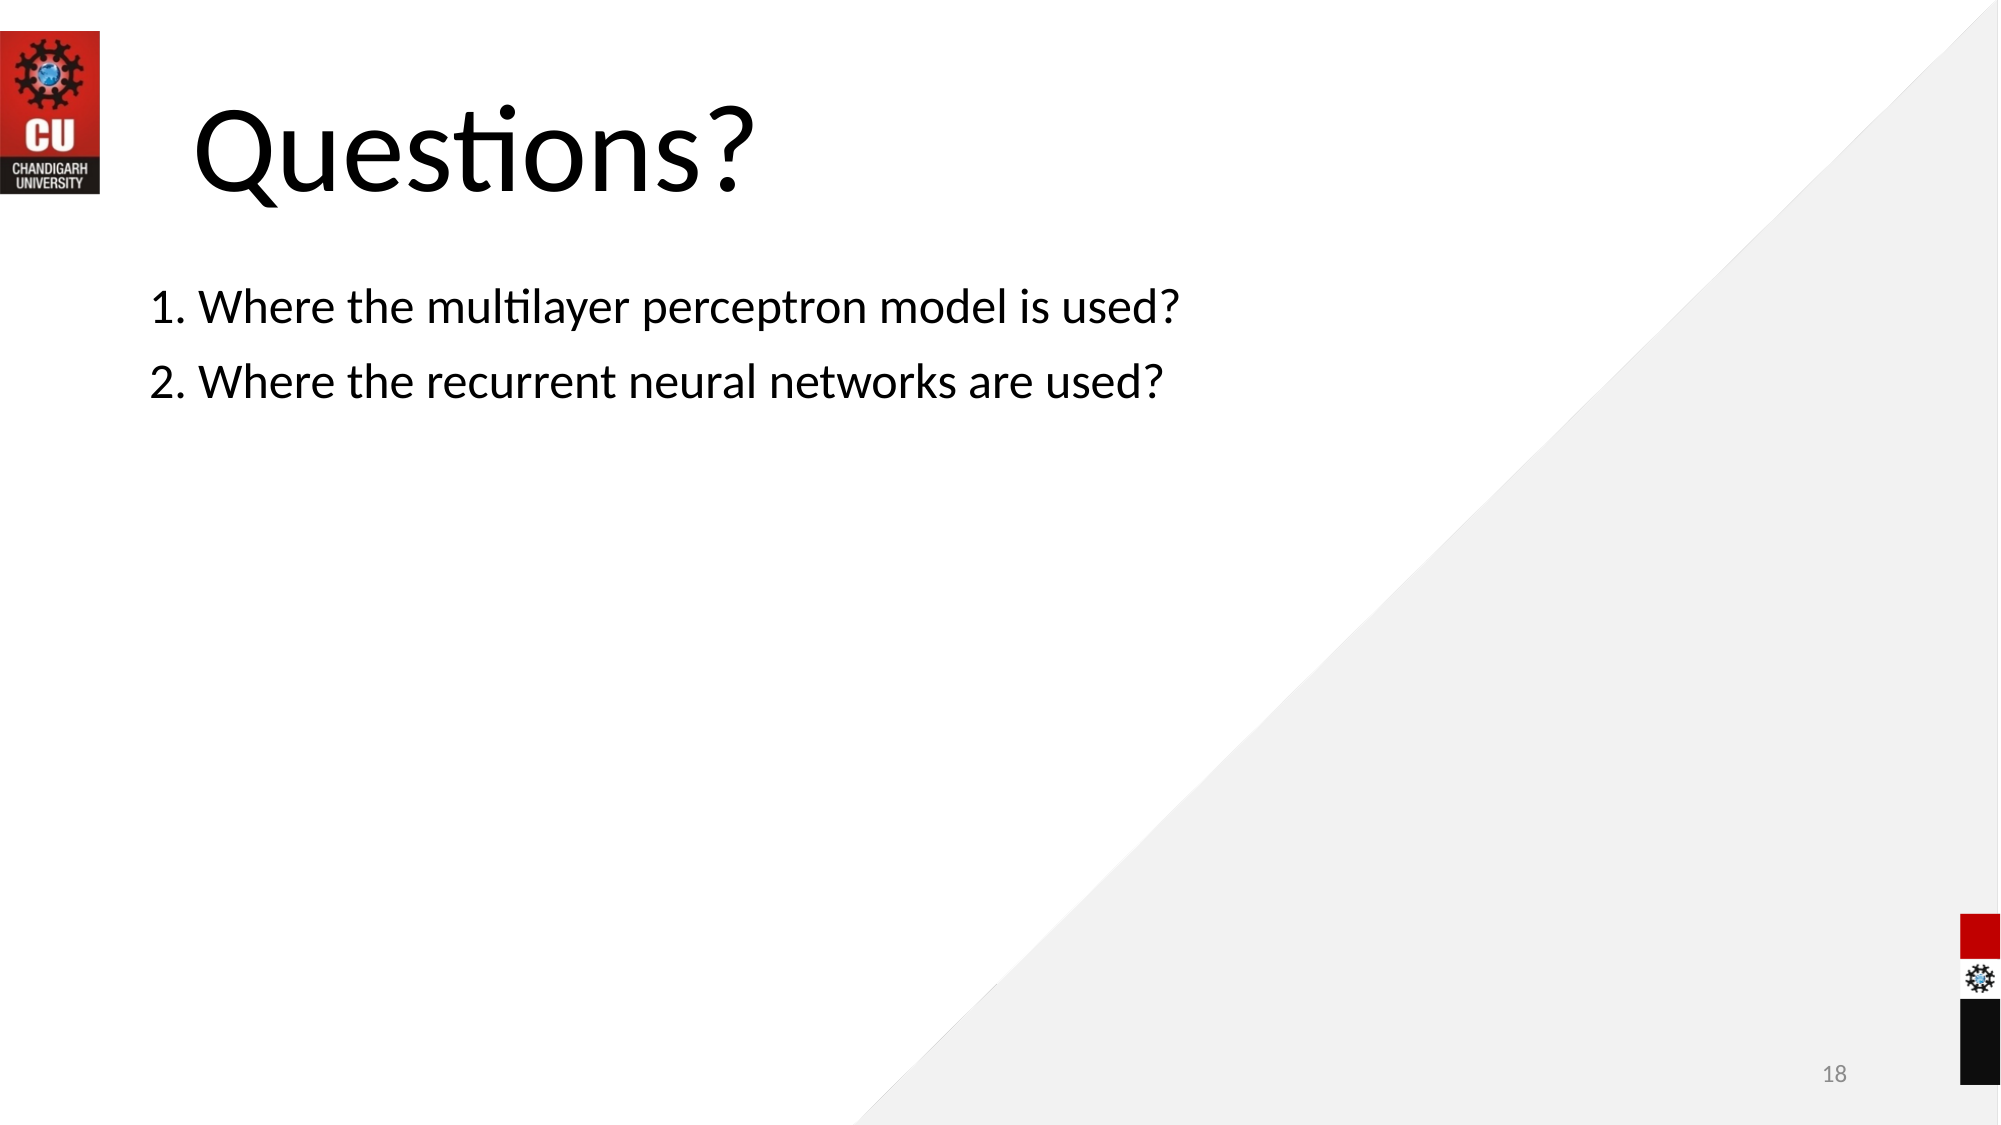

# Questions?
1. Where the multilayer perceptron model is used?
2. Where the recurrent neural networks are used?

18